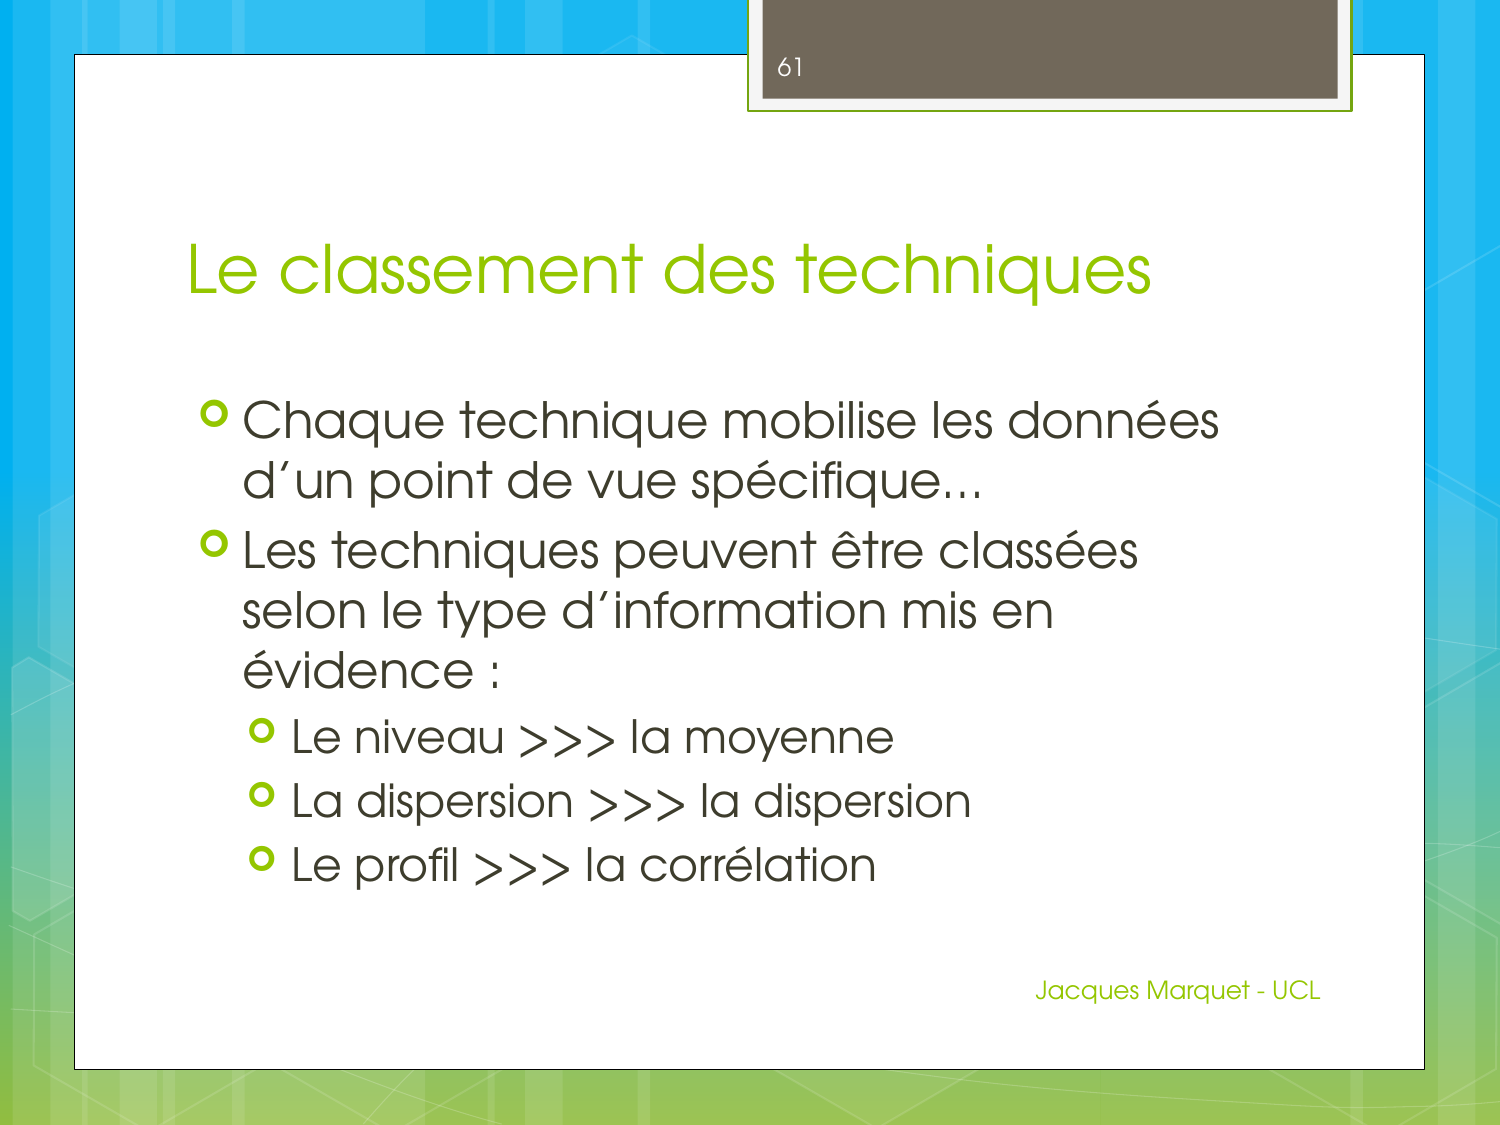

61
# Le classement des techniques
Chaque technique mobilise les données d’un point de vue spécifique…
Les techniques peuvent être classées selon le type d’information mis en évidence :
Le niveau >>> la moyenne
La dispersion >>> la dispersion
Le profil >>> la corrélation
Jacques Marquet - UCL